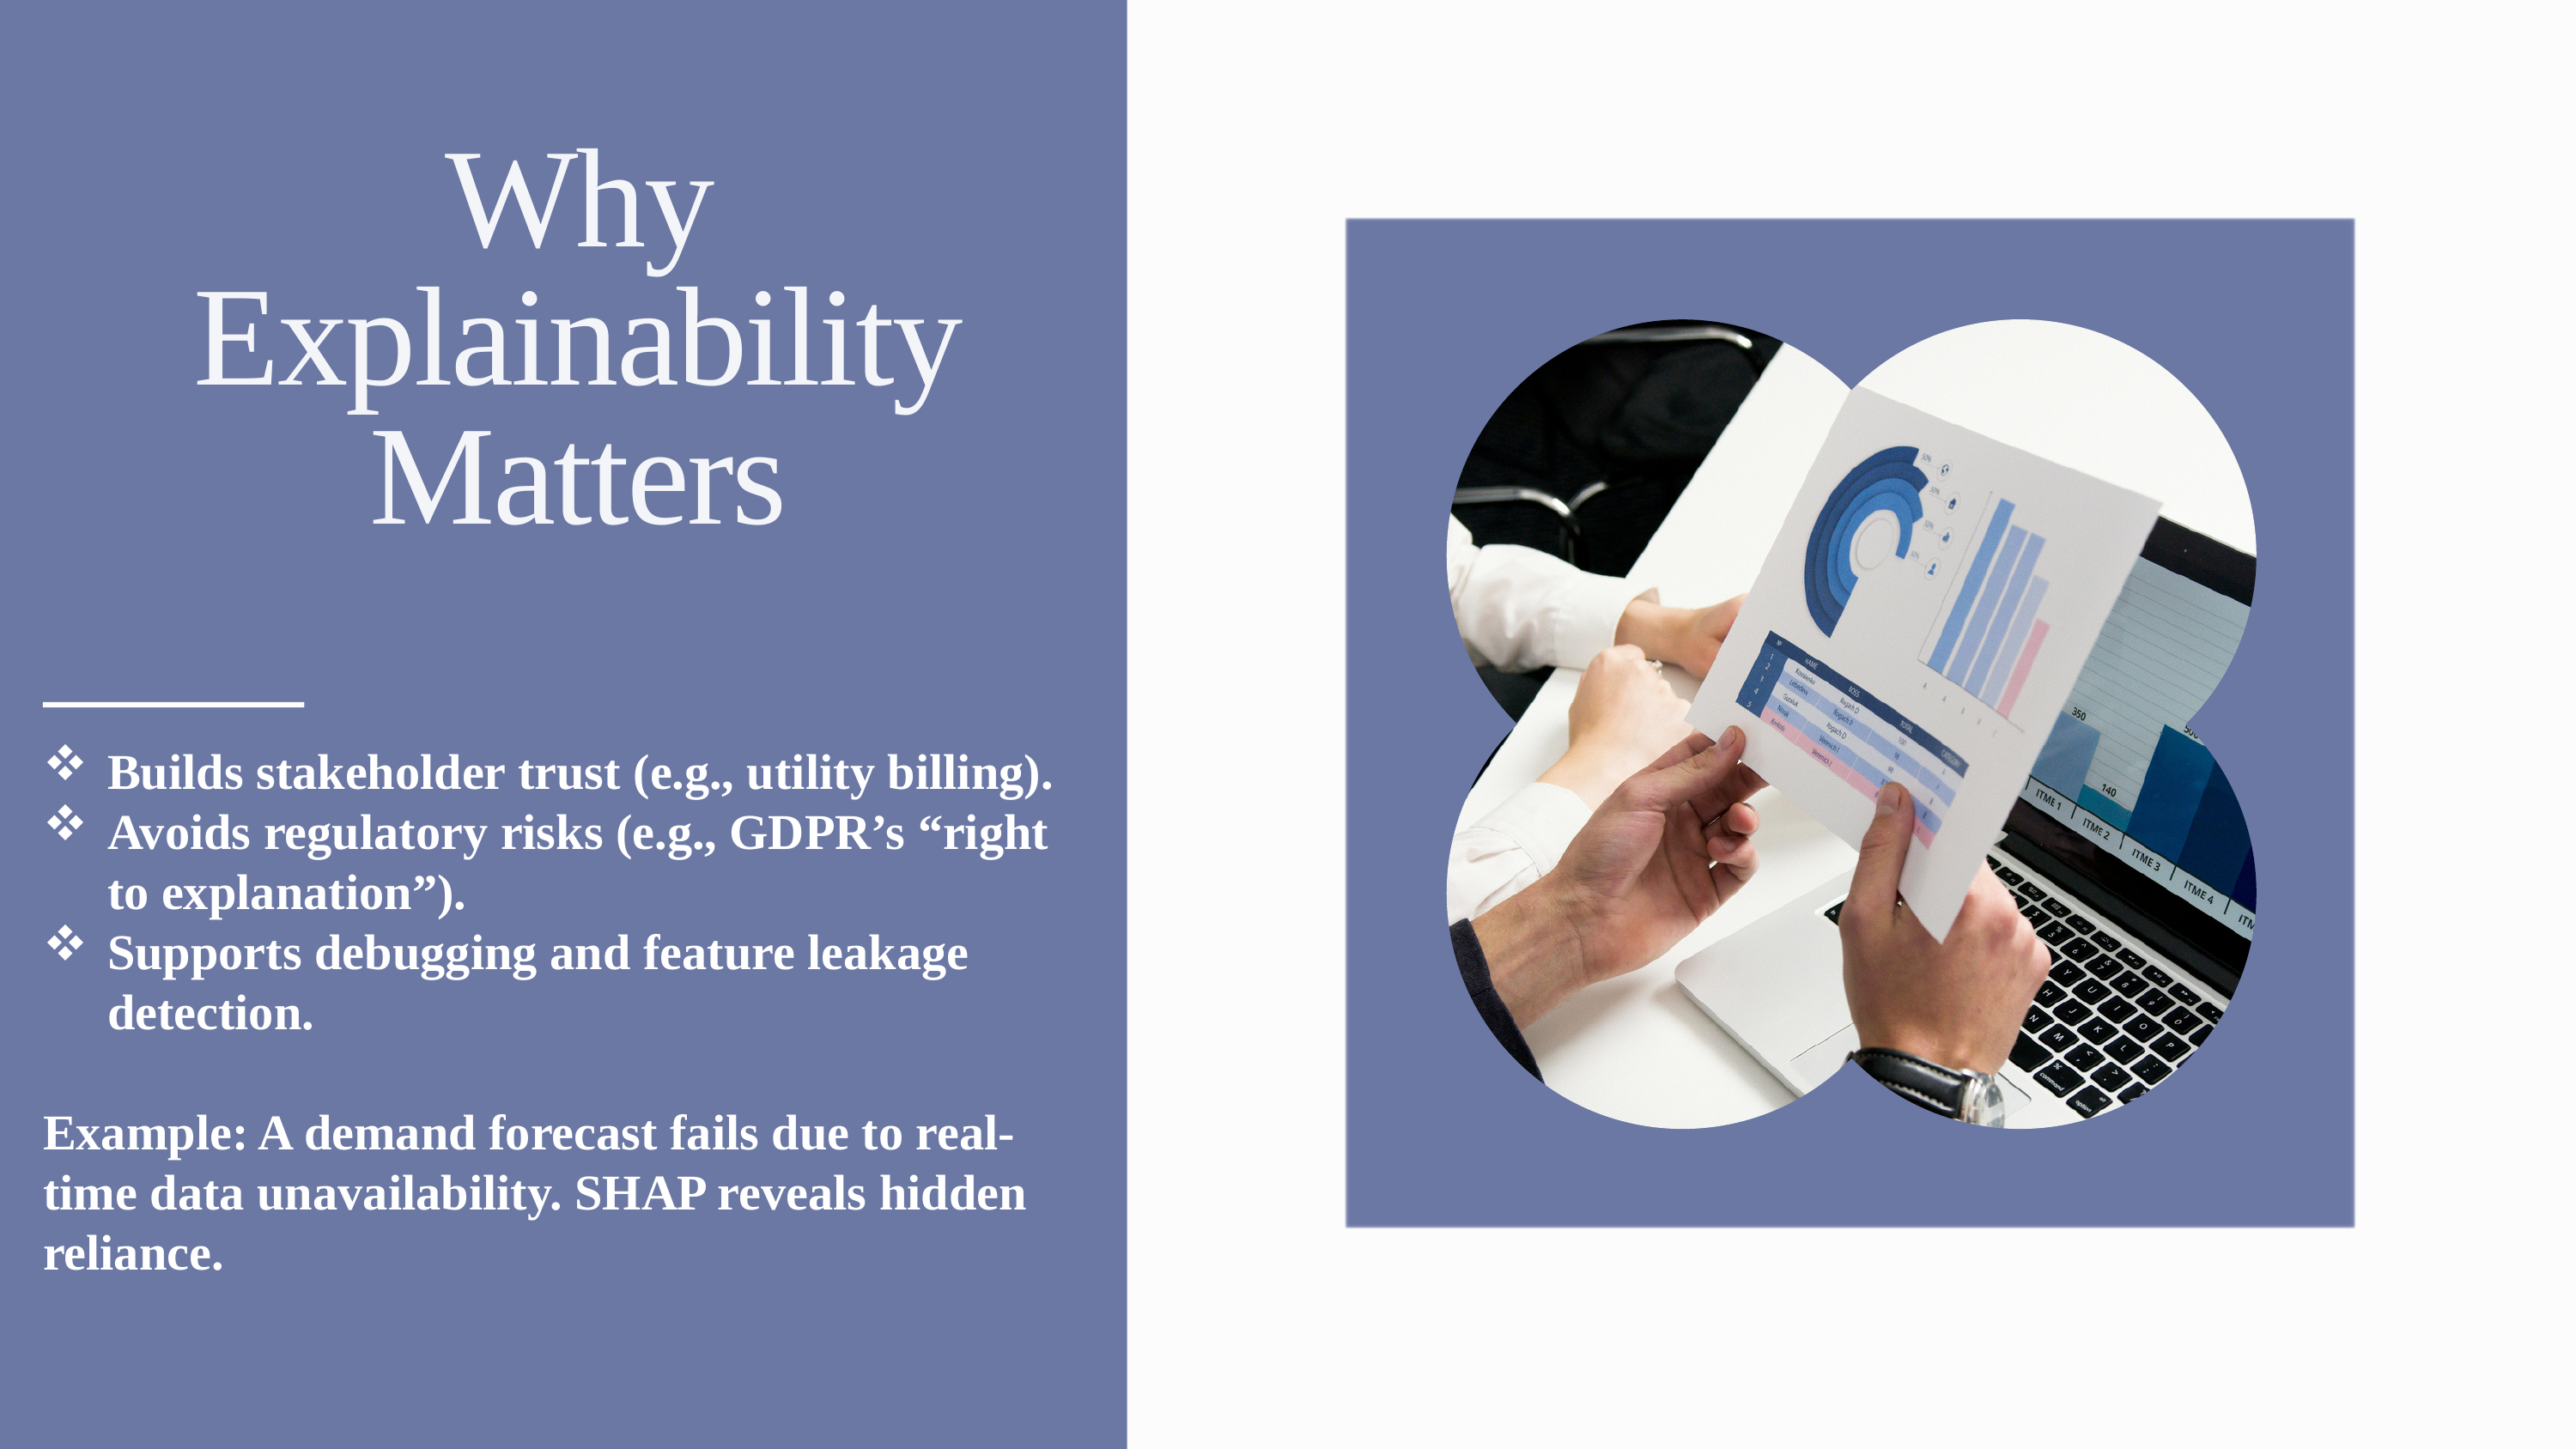

Why Explainability
Matters

Builds stakeholder trust (e.g., utility billing).
Avoids regulatory risks (e.g., GDPR’s “right to explanation”).
Supports debugging and feature leakage detection.

Example: A demand forecast fails due to real-time data unavailability. SHAP reveals hidden reliance.